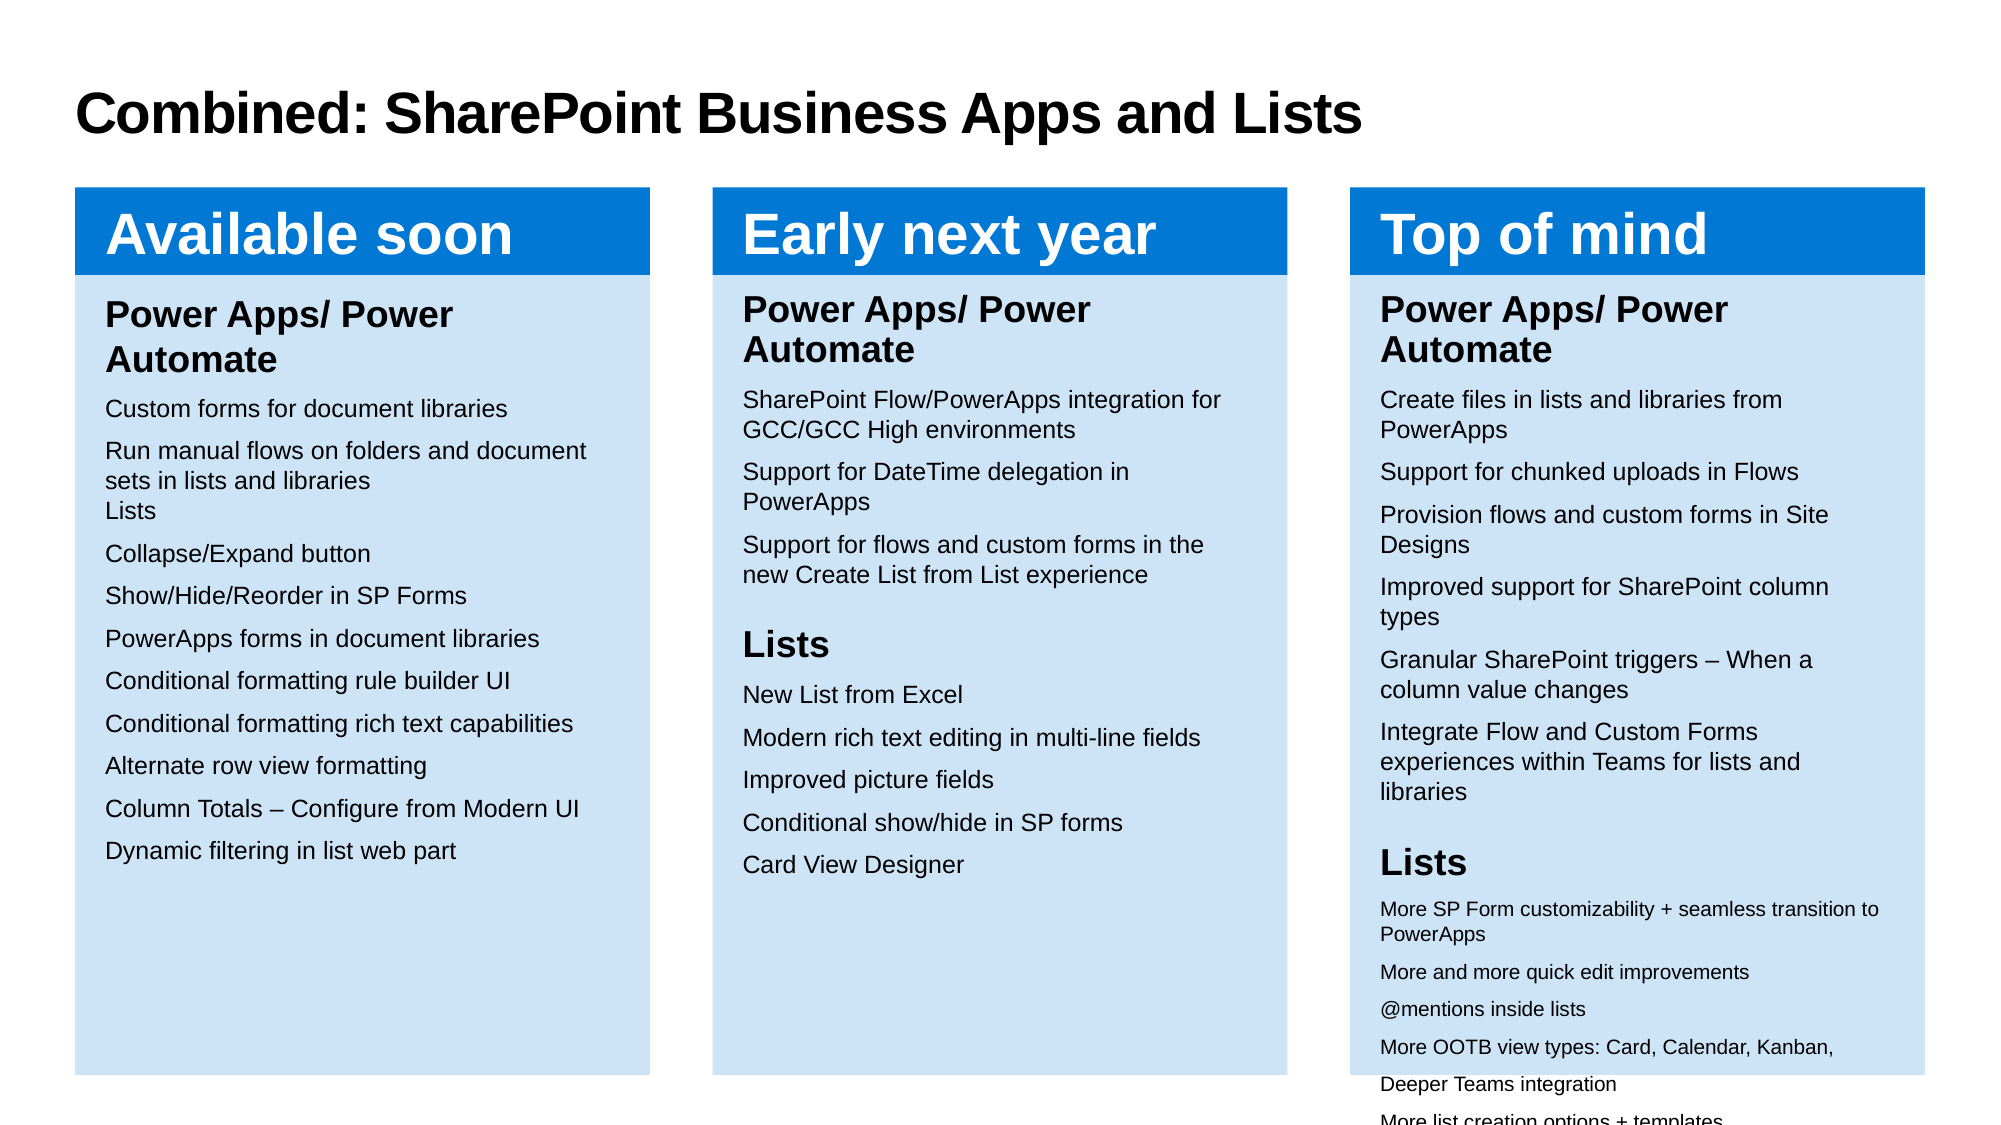

# Combined: SharePoint Business Apps and Lists
Available soon
Early next year
Top of mind
Power Apps/ Power Automate
Custom forms for document libraries
Run manual flows on folders and document sets in lists and libraries
Lists
Collapse/Expand button
Show/Hide/Reorder in SP Forms
PowerApps forms in document libraries
Conditional formatting rule builder UI
Conditional formatting rich text capabilities
Alternate row view formatting
Column Totals – Configure from Modern UI
Dynamic filtering in list web part

Power Apps/ Power Automate
SharePoint Flow/PowerApps integration for GCC/GCC High environments
Support for DateTime delegation in PowerApps
Support for flows and custom forms in the new Create List from List experience
Lists
New List from Excel
Modern rich text editing in multi-line fields
Improved picture fields
Conditional show/hide in SP forms
Card View Designer

Power Apps/ Power Automate
Create files in lists and libraries from PowerApps
Support for chunked uploads in Flows
Provision flows and custom forms in Site Designs
Improved support for SharePoint column types
Granular SharePoint triggers – When a column value changes
Integrate Flow and Custom Forms experiences within Teams for lists and libraries
Lists
More SP Form customizability + seamless transition to PowerApps
More and more quick edit improvements
@mentions inside lists
More OOTB view types: Card, Calendar, Kanban,
Deeper Teams integration
More list creation options + templates